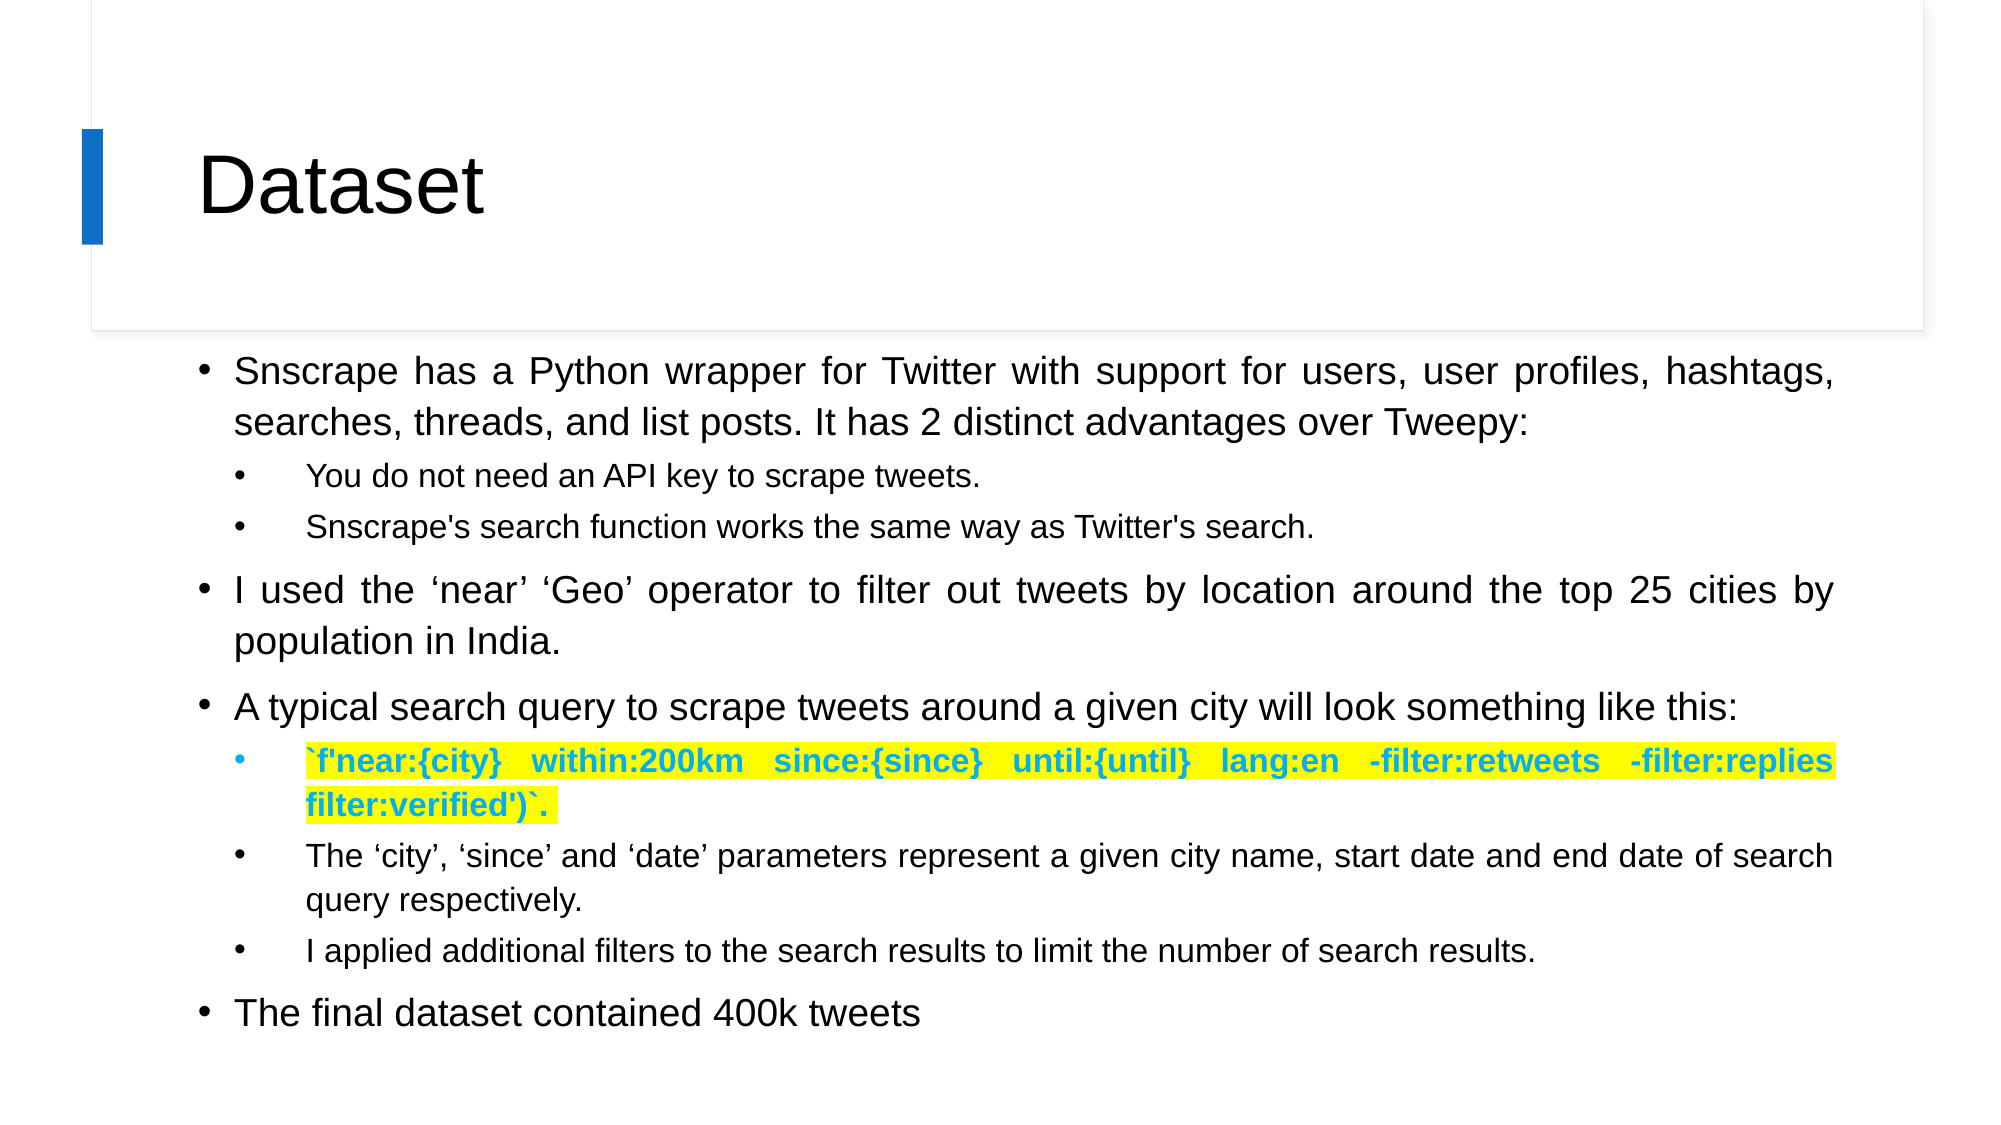

# Dataset
Snscrape has a Python wrapper for Twitter with support for users, user profiles, hashtags, searches, threads, and list posts. It has 2 distinct advantages over Tweepy:
You do not need an API key to scrape tweets.
Snscrape's search function works the same way as Twitter's search.
I used the ‘near’ ‘Geo’ operator to filter out tweets by location around the top 25 cities by population in India.
A typical search query to scrape tweets around a given city will look something like this:
`f'near:{city} within:200km since:{since} until:{until} lang:en -filter:retweets -filter:replies filter:verified')`.
The ‘city’, ‘since’ and ‘date’ parameters represent a given city name, start date and end date of search query respectively.
I applied additional filters to the search results to limit the number of search results.
The final dataset contained 400k tweets